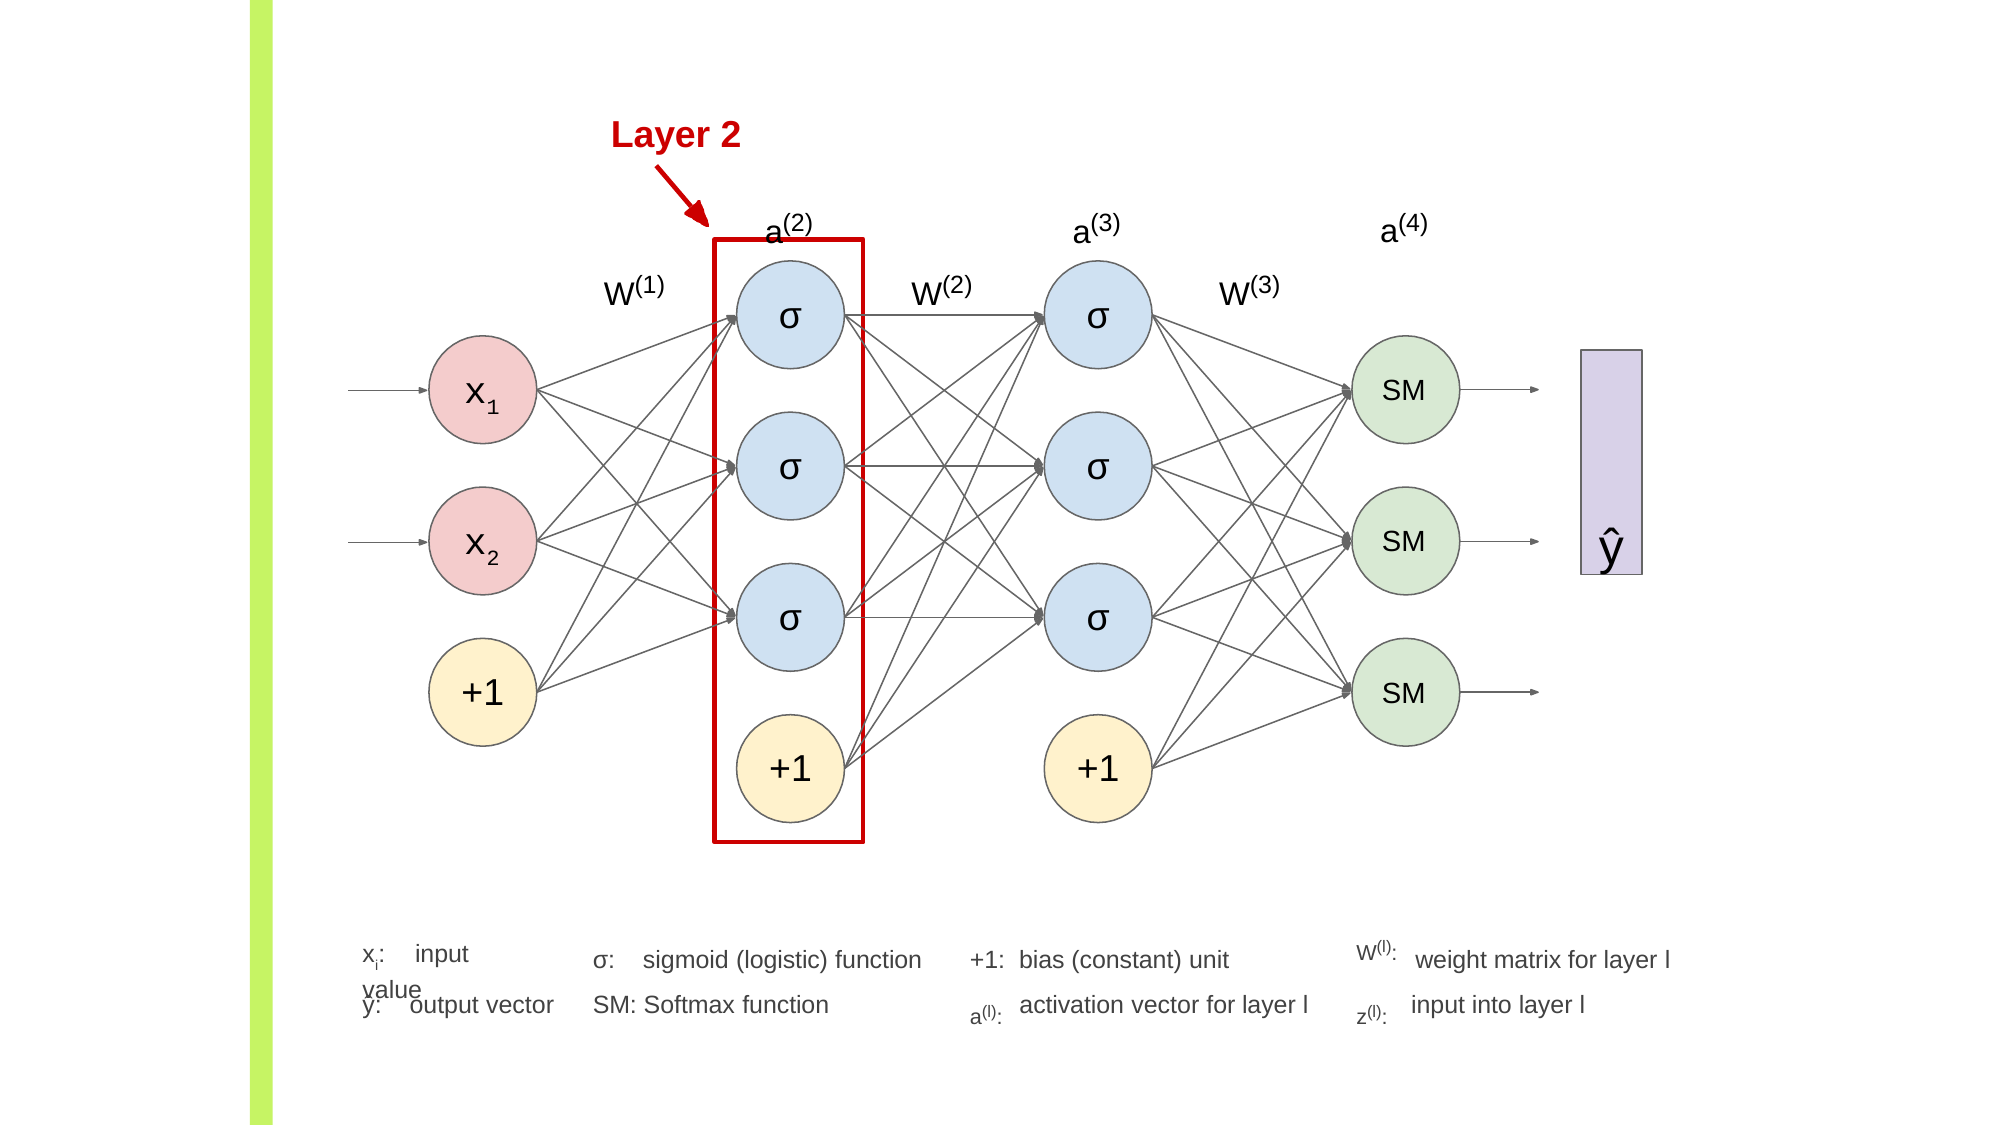

Layer 2

a(4)
a(2)
a(3)

W(1)
W(2)
W(3)

σ
σ

ŷ
x1
SM

σ
σ

x2
SM

σ
σ

+1
SM

+1
+1
W(l):
z(l):
bias (constant) unit
activation vector for layer l
xi:	input value
σ:
sigmoid (logistic) function
+1:
a(l):
weight matrix for layer l
input into layer l
ŷ:
output vector
SM: Softmax function